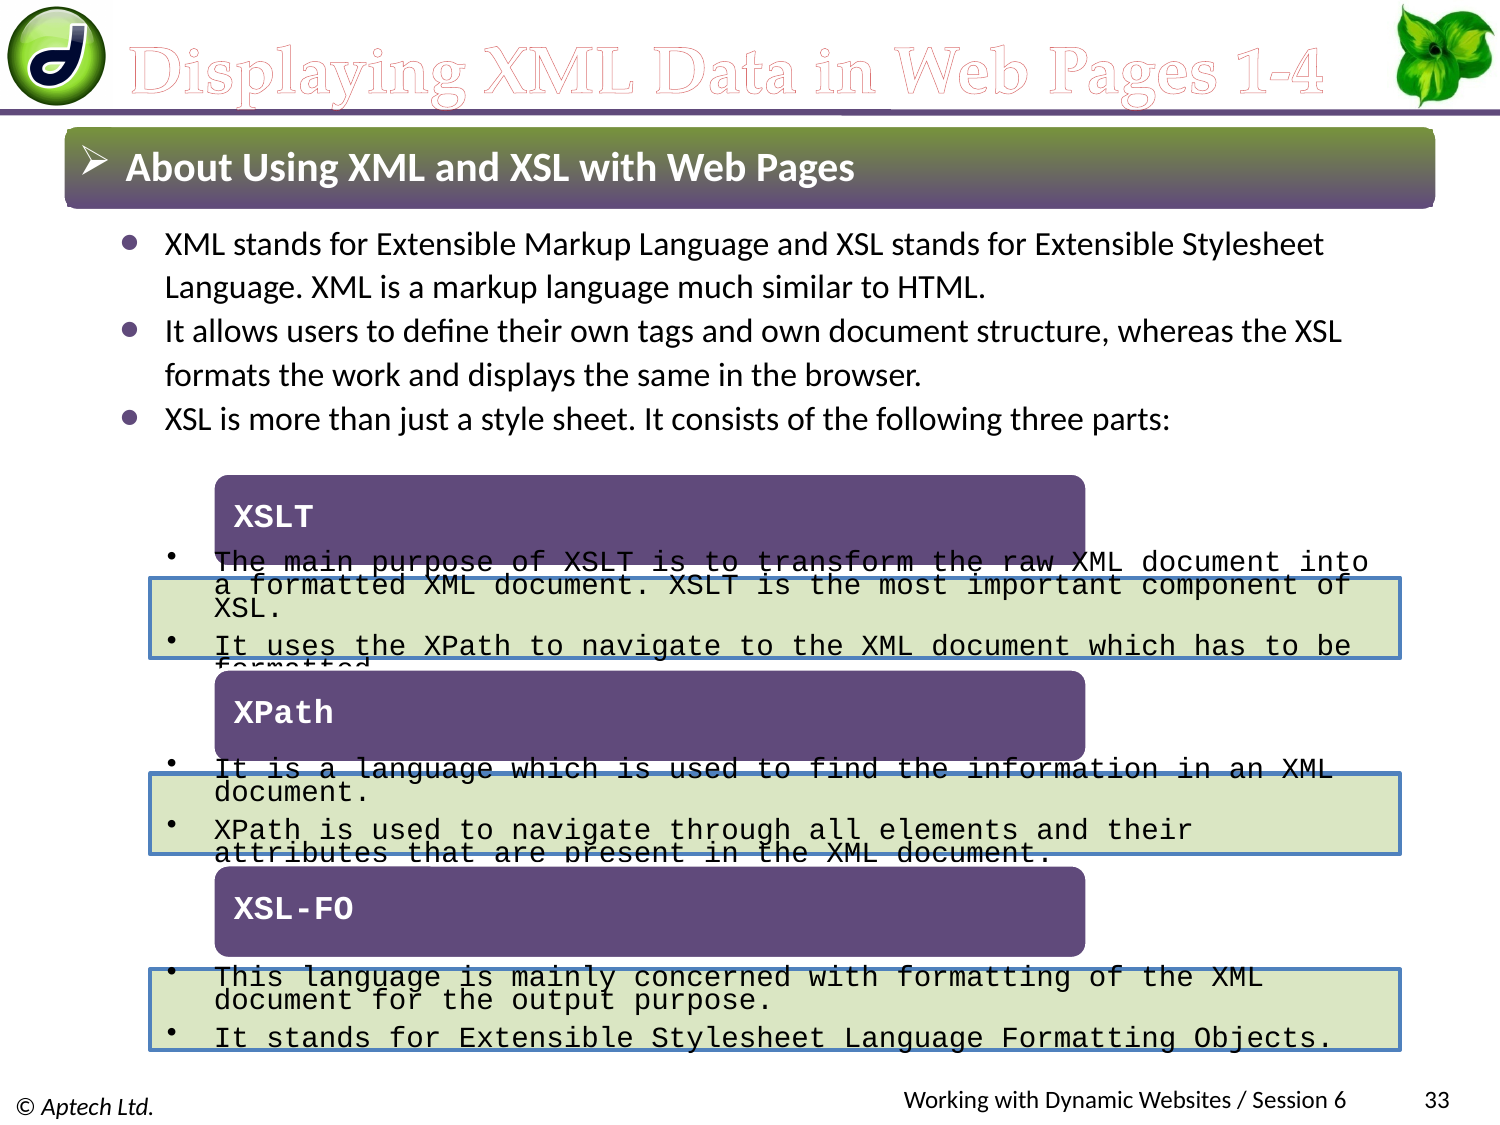

# Displaying XML Data in Web Pages 1-4

 About Using XML and XSL with Web Pages
XML stands for Extensible Markup Language and XSL stands for Extensible Stylesheet Language. XML is a markup language much similar to HTML.
It allows users to define their own tags and own document structure, whereas the XSL formats the work and displays the same in the browser.
XSL is more than just a style sheet. It consists of the following three parts:
XSLT
The main purpose of XSLT is to transform the raw XML document into a formatted XML document. XSLT is the most important component of XSL.
XSL-FO
This language is mainly concerned with formatting of the XML document for the output purpose.
XPath
It is a language which is used to find the information in an XML document.
XPath is used to navigate through all elements and their attributes that are present in the XML document.
It stands for Extensible Stylesheet Language Formatting Objects.
It uses the XPath to navigate to the XML document which has to be formatted.
Working with Dynamic Websites / Session 6
33